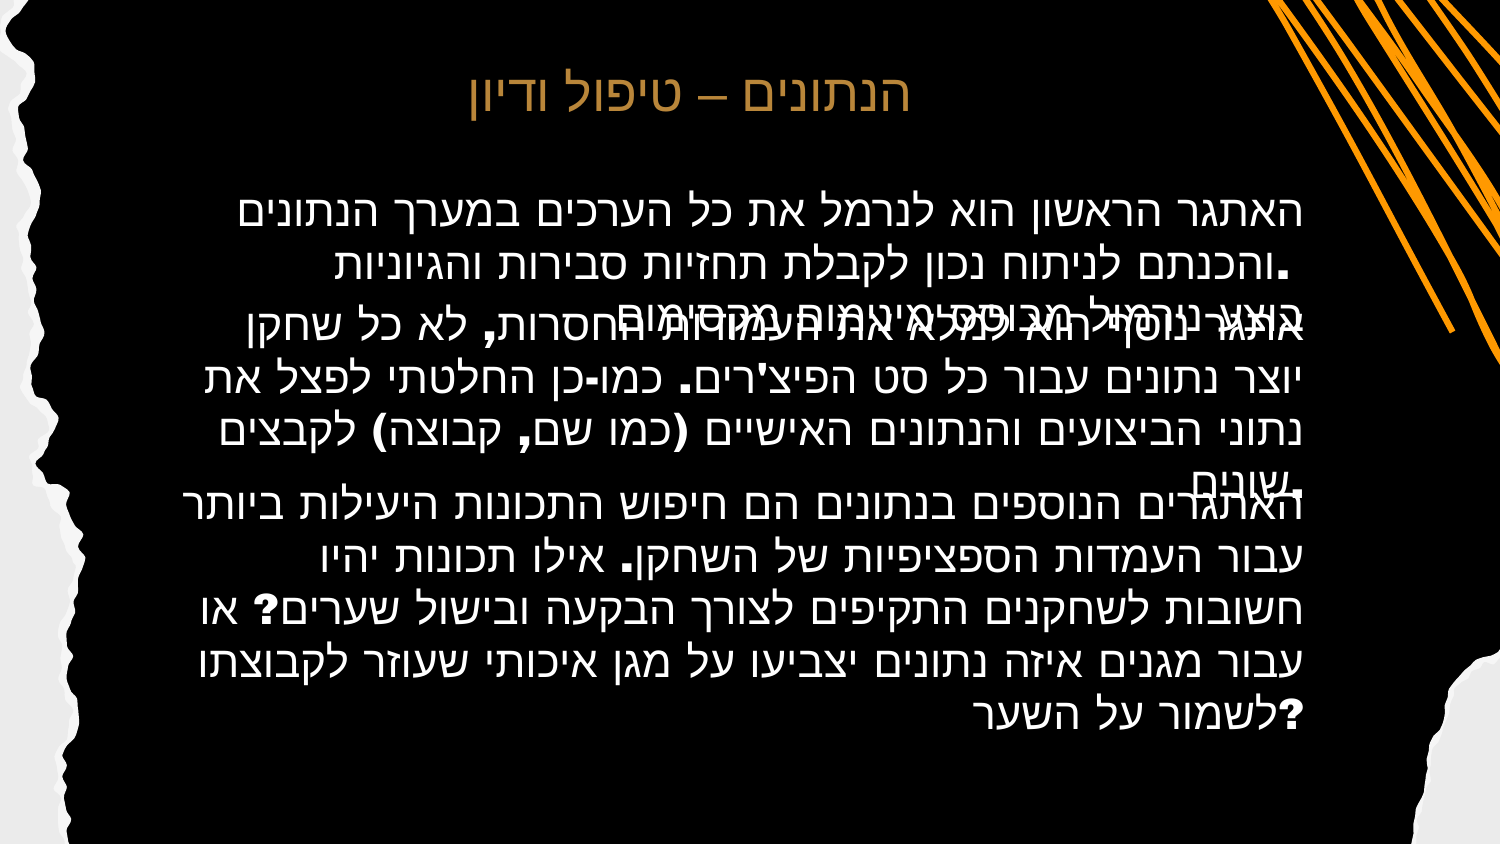

הנתונים – טיפול ודיון
האתגר הראשון הוא לנרמל את כל הערכים במערך הנתונים והכנתם לניתוח נכון לקבלת תחזיות סבירות והגיוניות.
בוצע נירמול מבוסס מינימום מקסימום
אתגר נוסף הוא למלא את העמודות החסרות, לא כל שחקן יוצר נתונים עבור כל סט הפיצ'רים. כמו-כן החלטתי לפצל את נתוני הביצועים והנתונים האישיים (כמו שם, קבוצה) לקבצים שונים.
# האתגרים הנוספים בנתונים הם חיפוש התכונות היעילות ביותר עבור העמדות הספציפיות של השחקן. אילו תכונות יהיו חשובות לשחקנים התקיפים לצורך הבקעה ובישול שערים? או עבור מגנים איזה נתונים יצביעו על מגן איכותי שעוזר לקבוצתו לשמור על השער?